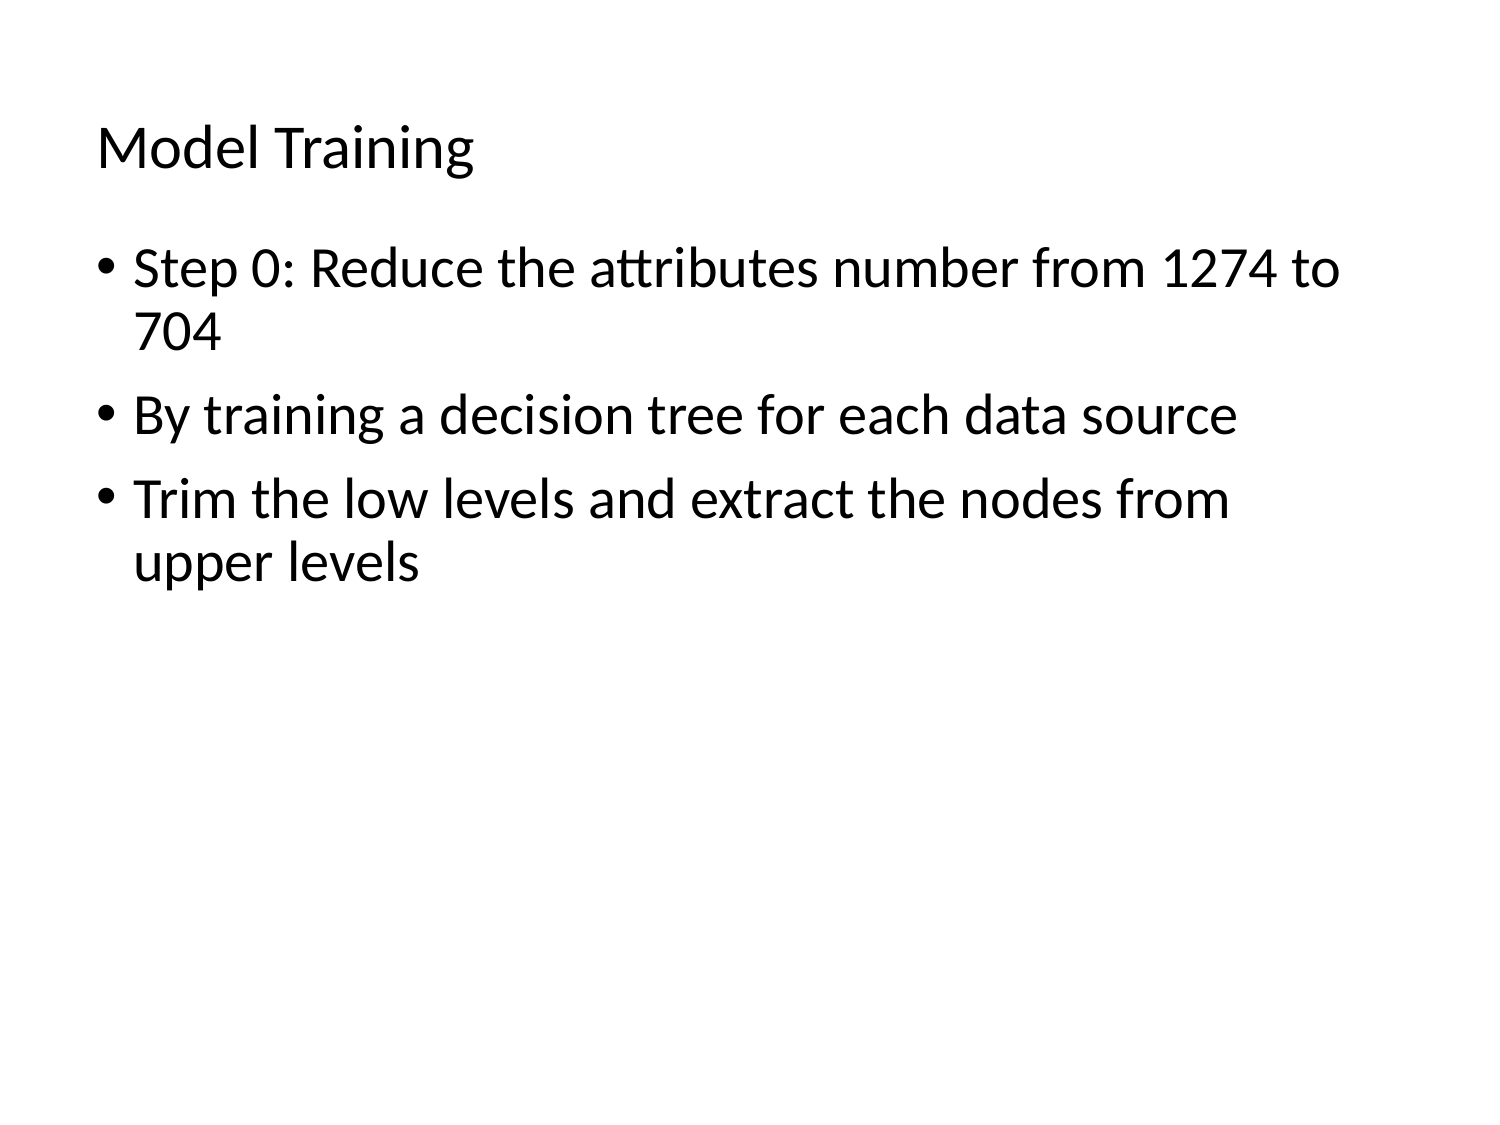

# Model Training
Step 0: Reduce the attributes number from 1274 to 704
By training a decision tree for each data source
Trim the low levels and extract the nodes from upper levels